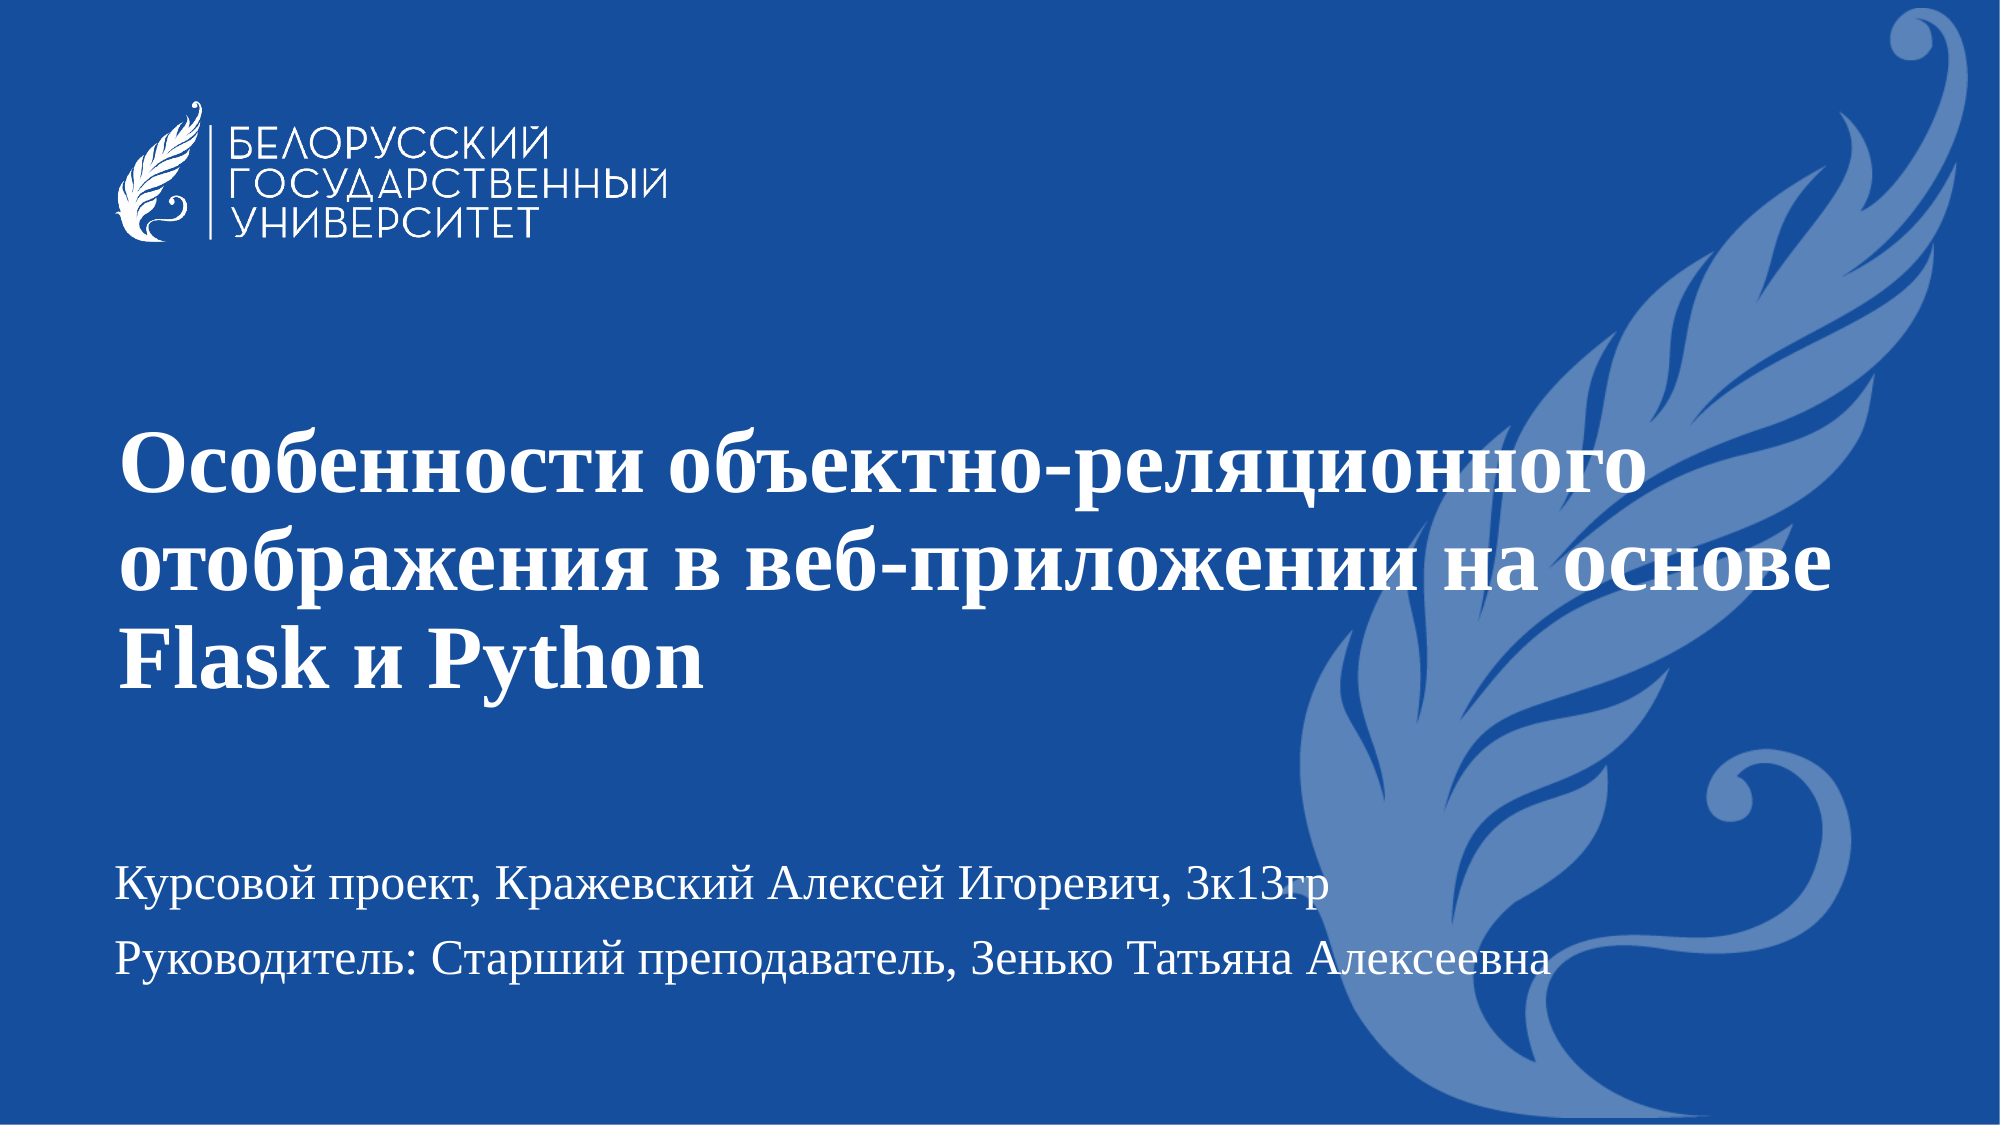

Особенности объектно-реляционного отображения в веб-приложении на основе Flask и Python
Курсовой проект, Кражевский Алексей Игоревич, 3к13гр
Руководитель: Старший преподаватель, Зенько Татьяна Алексеевна